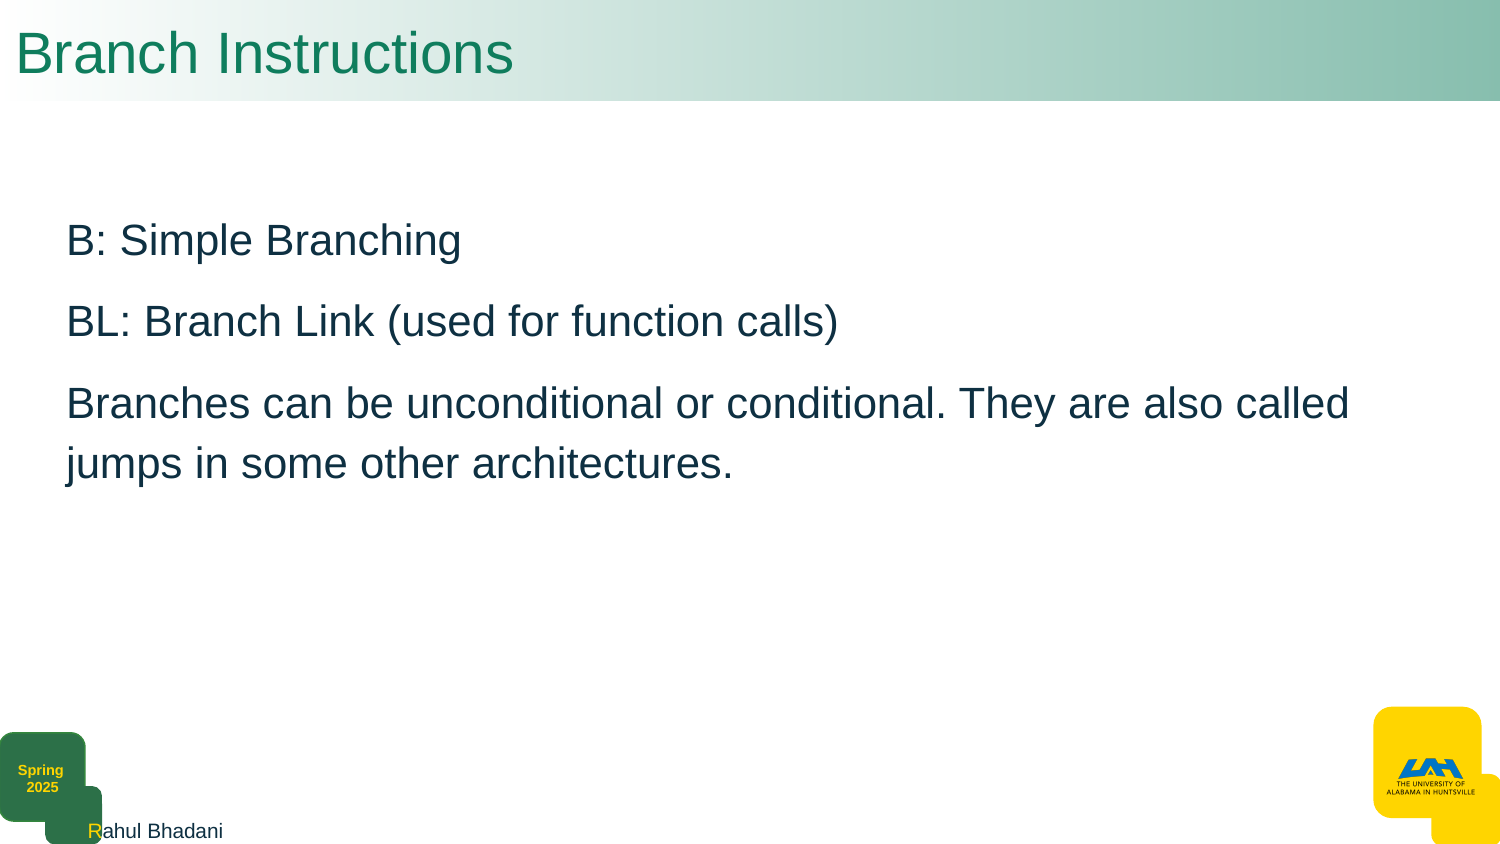

# Branch Instructions
B: Simple Branching
BL: Branch Link (used for function calls)
Branches can be unconditional or conditional. They are also called jumps in some other architectures.